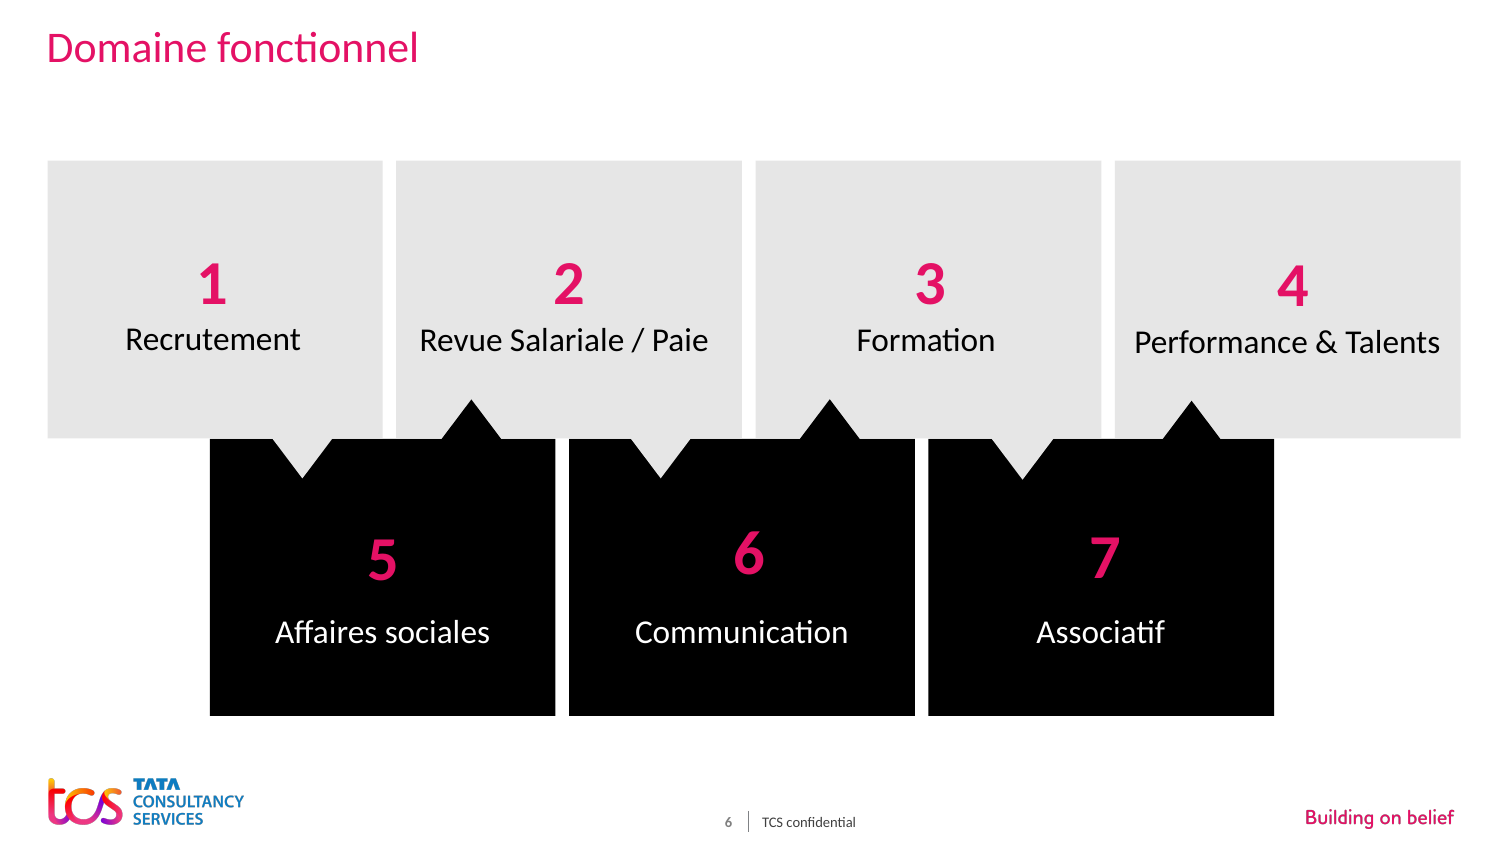

# Domaine fonctionnel

2
3
1
4
Recrutement
Revue Salariale / Paie
Formation
Performance & Talents

6
7
5
Affaires sociales
Communication
Associatif
TCS confidential